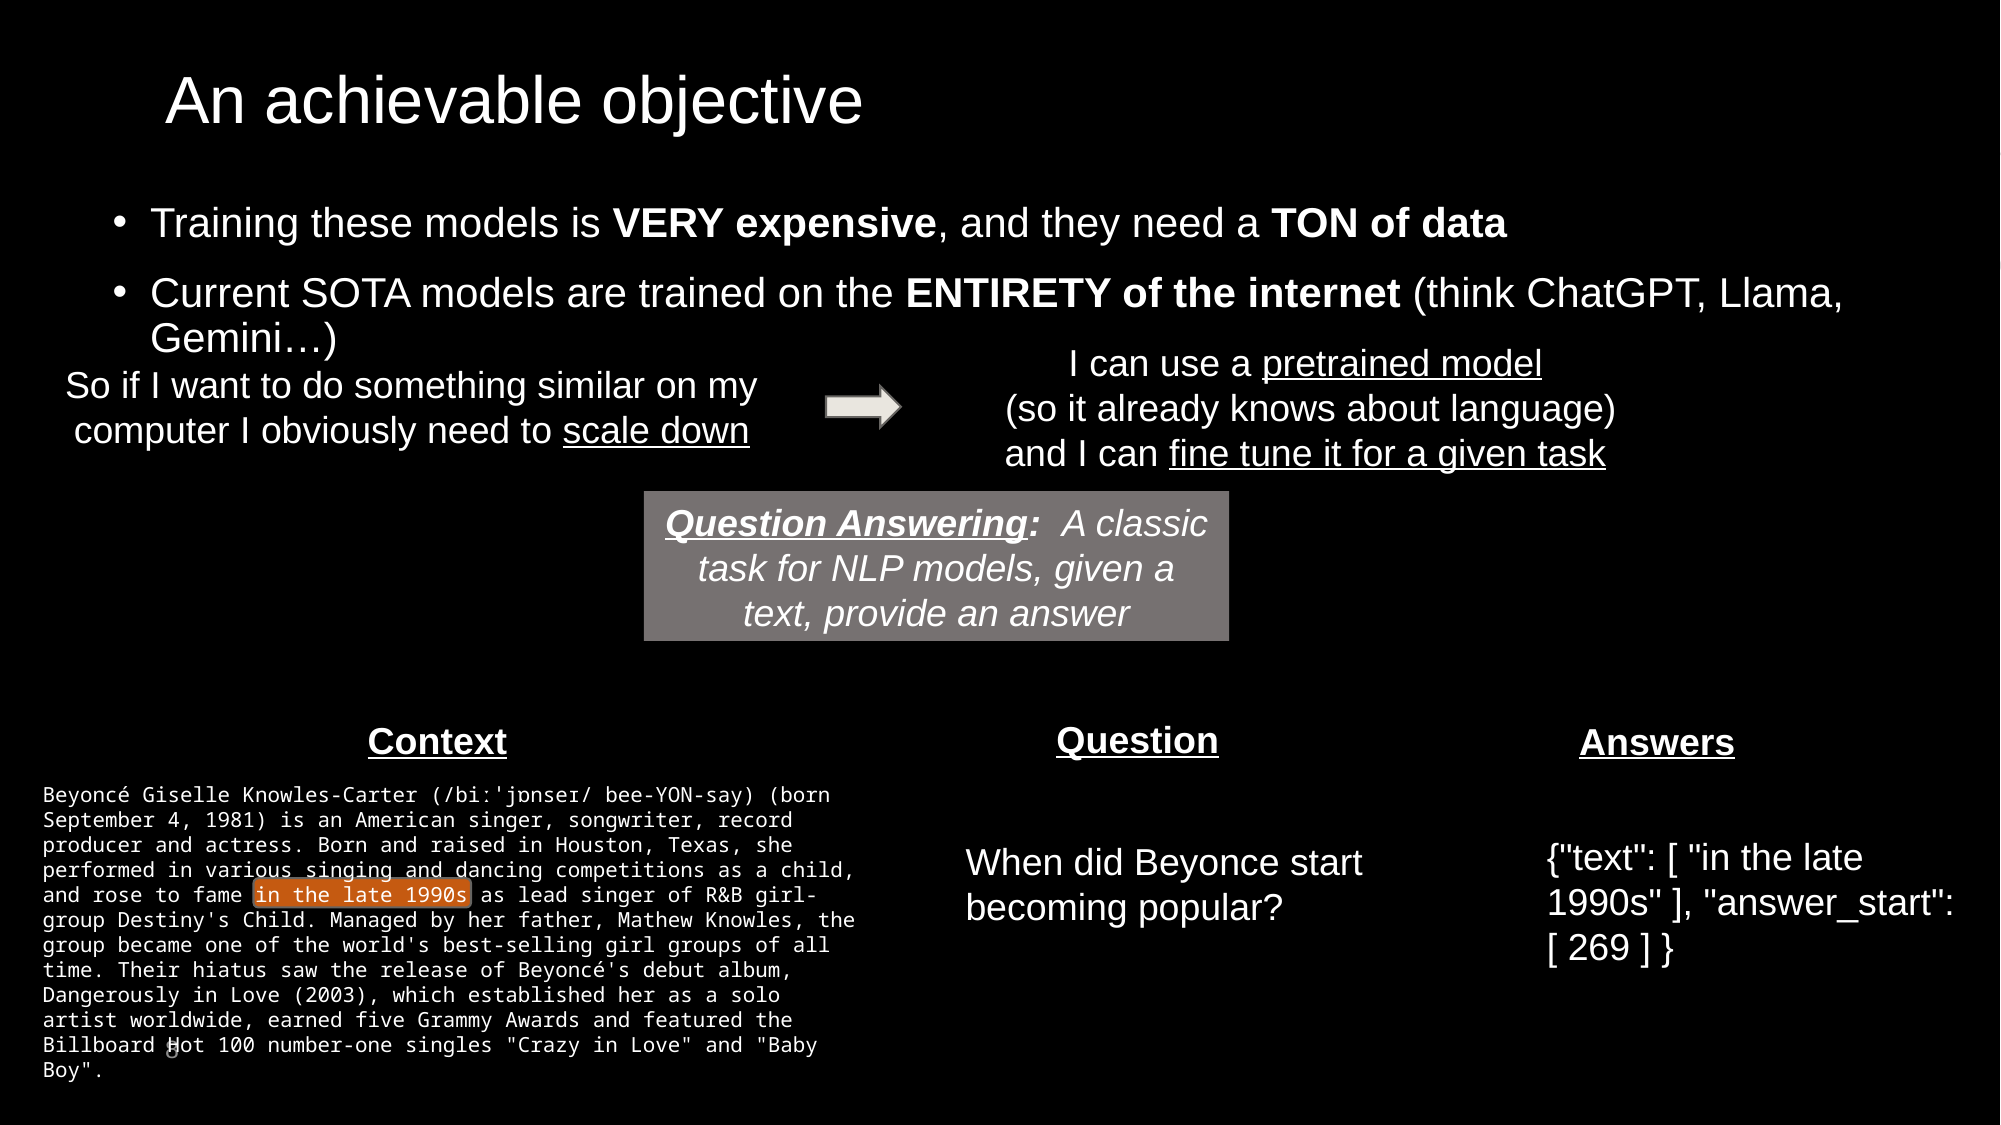

# An achievable objective
Training these models is VERY expensive, and they need a TON of data
Current SOTA models are trained on the ENTIRETY of the internet (think ChatGPT, Llama, Gemini…)
I can use a pretrained model
 (so it already knows about language) and I can fine tune it for a given task
So if I want to do something similar on my computer I obviously need to scale down

Question Answering:  A classic task for NLP models, given a text, provide an answer
Question
Context
Answers
Beyoncé Giselle Knowles-Carter (/biːˈjɒnseɪ/ bee-YON-say) (born September 4, 1981) is an American singer, songwriter, record producer and actress. Born and raised in Houston, Texas, she performed in various singing and dancing competitions as a child, and rose to fame in the late 1990s as lead singer of R&B girl-group Destiny's Child. Managed by her father, Mathew Knowles, the group became one of the world's best-selling girl groups of all time. Their hiatus saw the release of Beyoncé's debut album, Dangerously in Love (2003), which established her as a solo artist worldwide, earned five Grammy Awards and featured the Billboard Hot 100 number-one singles "Crazy in Love" and "Baby Boy".
{"text": [ "in the late 1990s" ], "answer_start": [ 269 ] }
When did Beyonce start becoming popular?

8